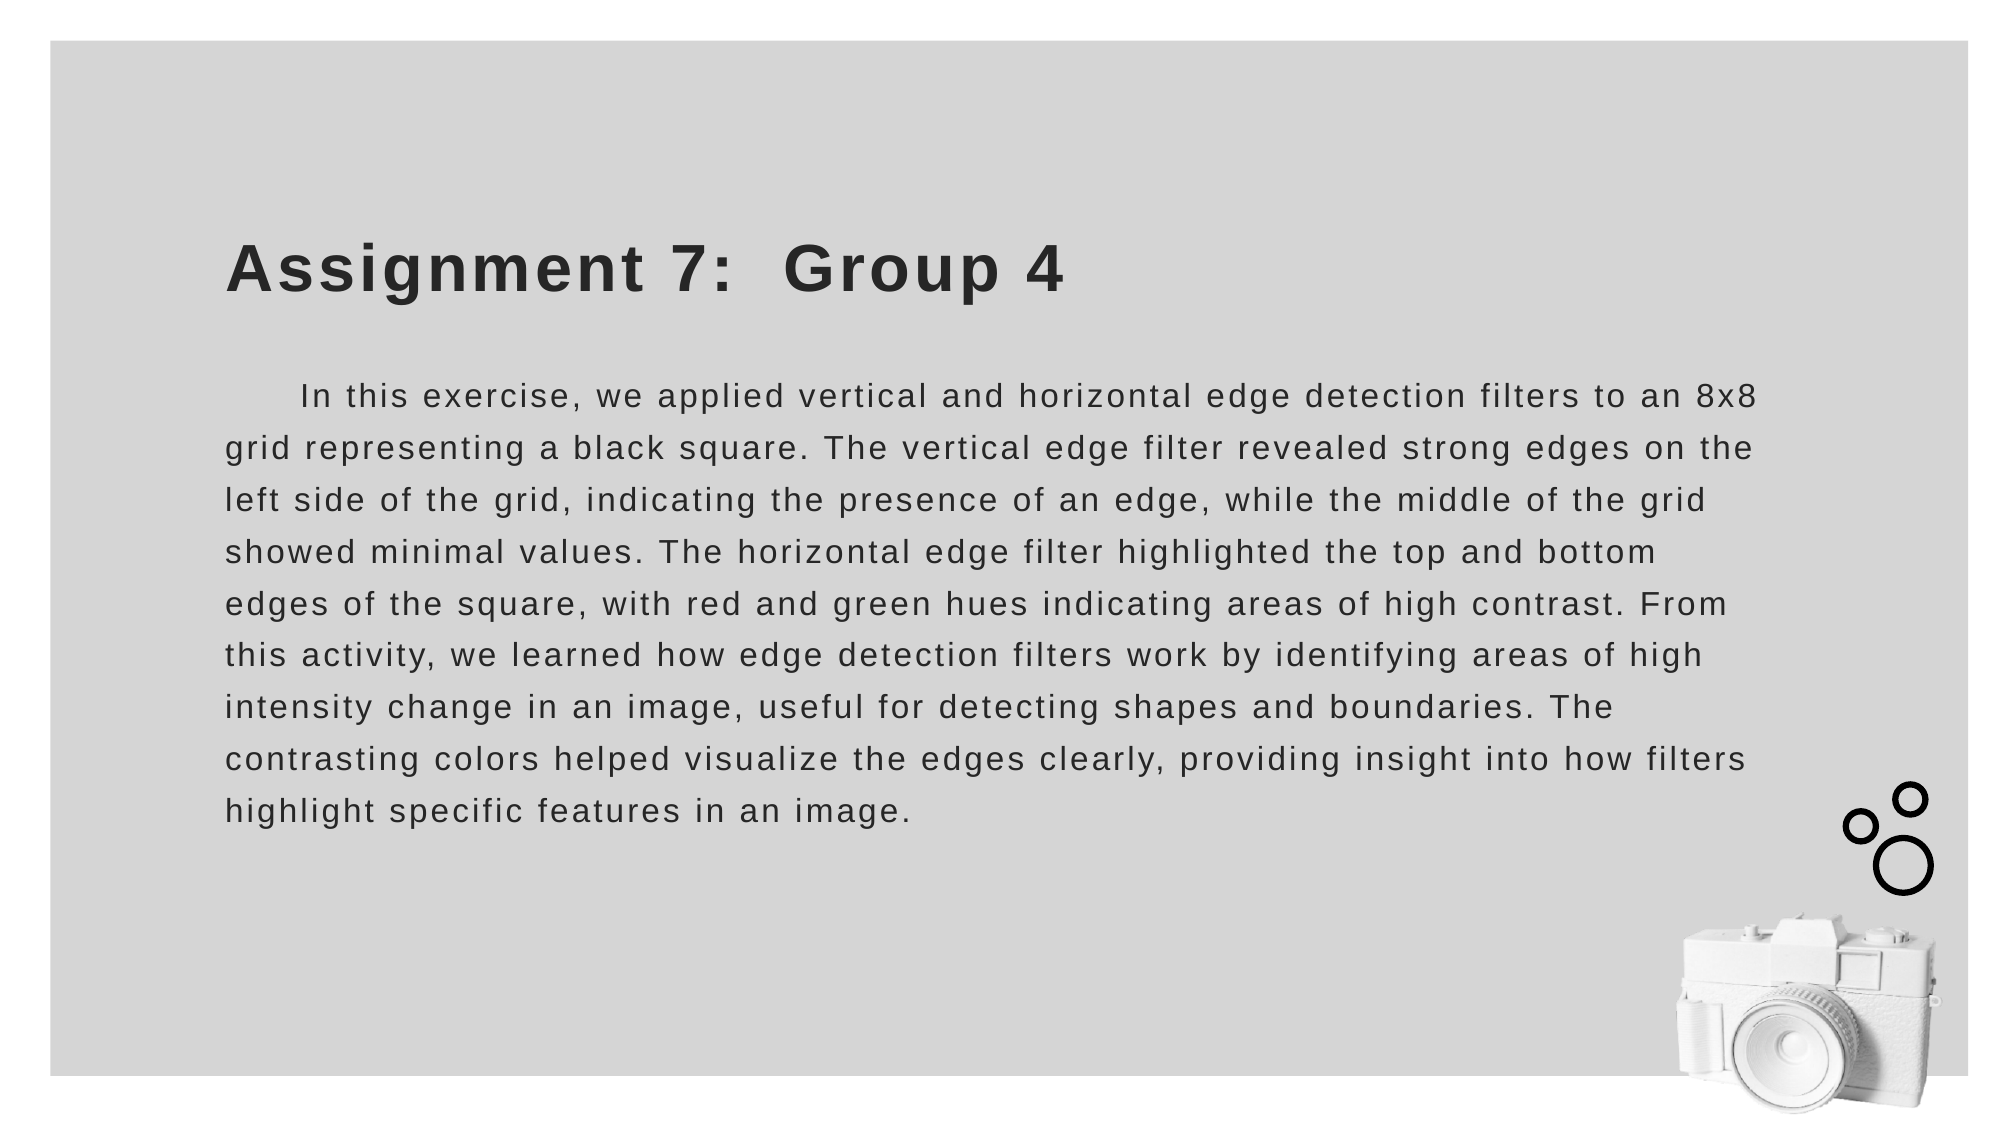

# Assignment 7:  Group 4
In this exercise, we applied vertical and horizontal edge detection filters to an 8x8 grid representing a black square. The vertical edge filter revealed strong edges on the left side of the grid, indicating the presence of an edge, while the middle of the grid showed minimal values. The horizontal edge filter highlighted the top and bottom edges of the square, with red and green hues indicating areas of high contrast. From this activity, we learned how edge detection filters work by identifying areas of high intensity change in an image, useful for detecting shapes and boundaries. The contrasting colors helped visualize the edges clearly, providing insight into how filters highlight specific features in an image.